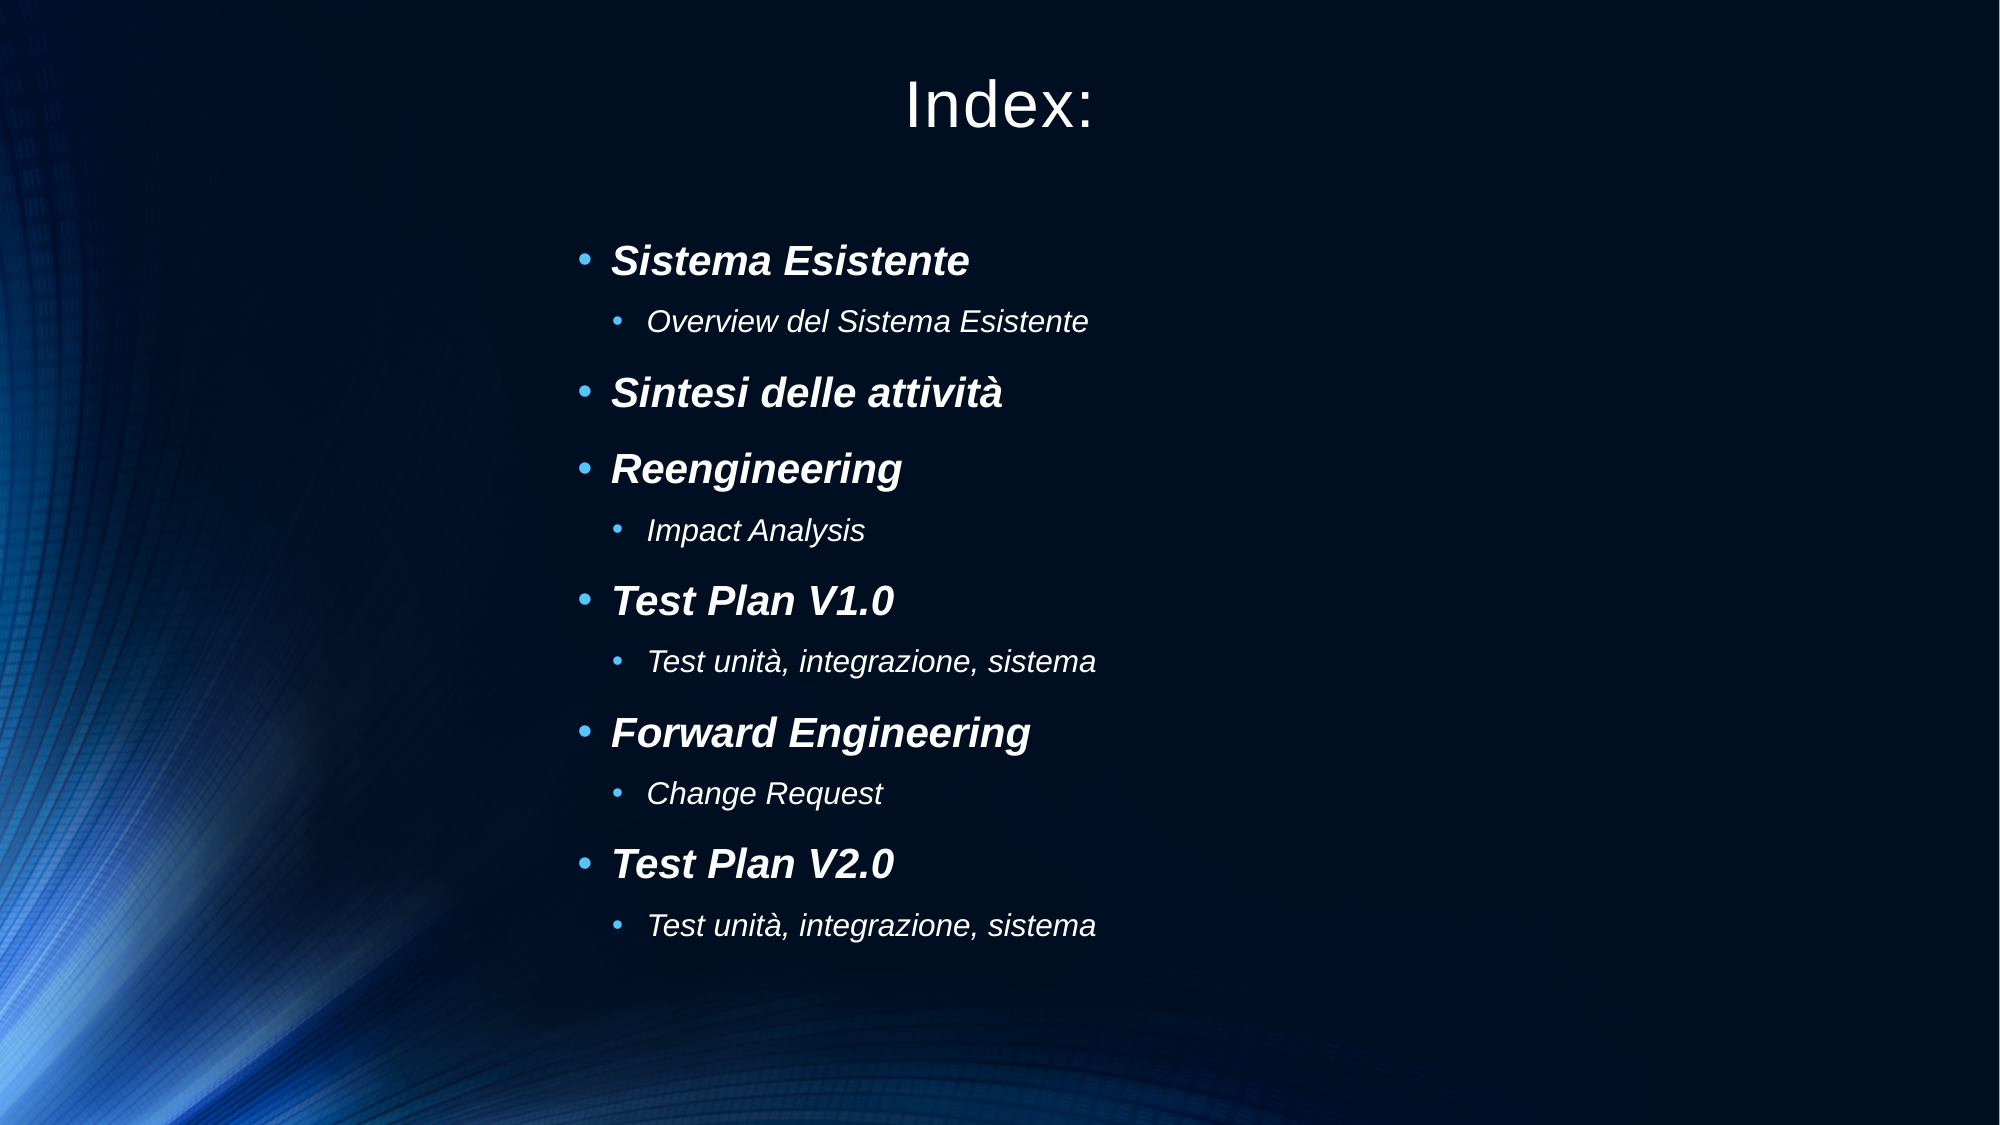

# Index:
Sistema Esistente
Overview del Sistema Esistente
Sintesi delle attività
Reengineering
Impact Analysis
Test Plan V1.0
Test unità, integrazione, sistema
Forward Engineering
Change Request
Test Plan V2.0
Test unità, integrazione, sistema